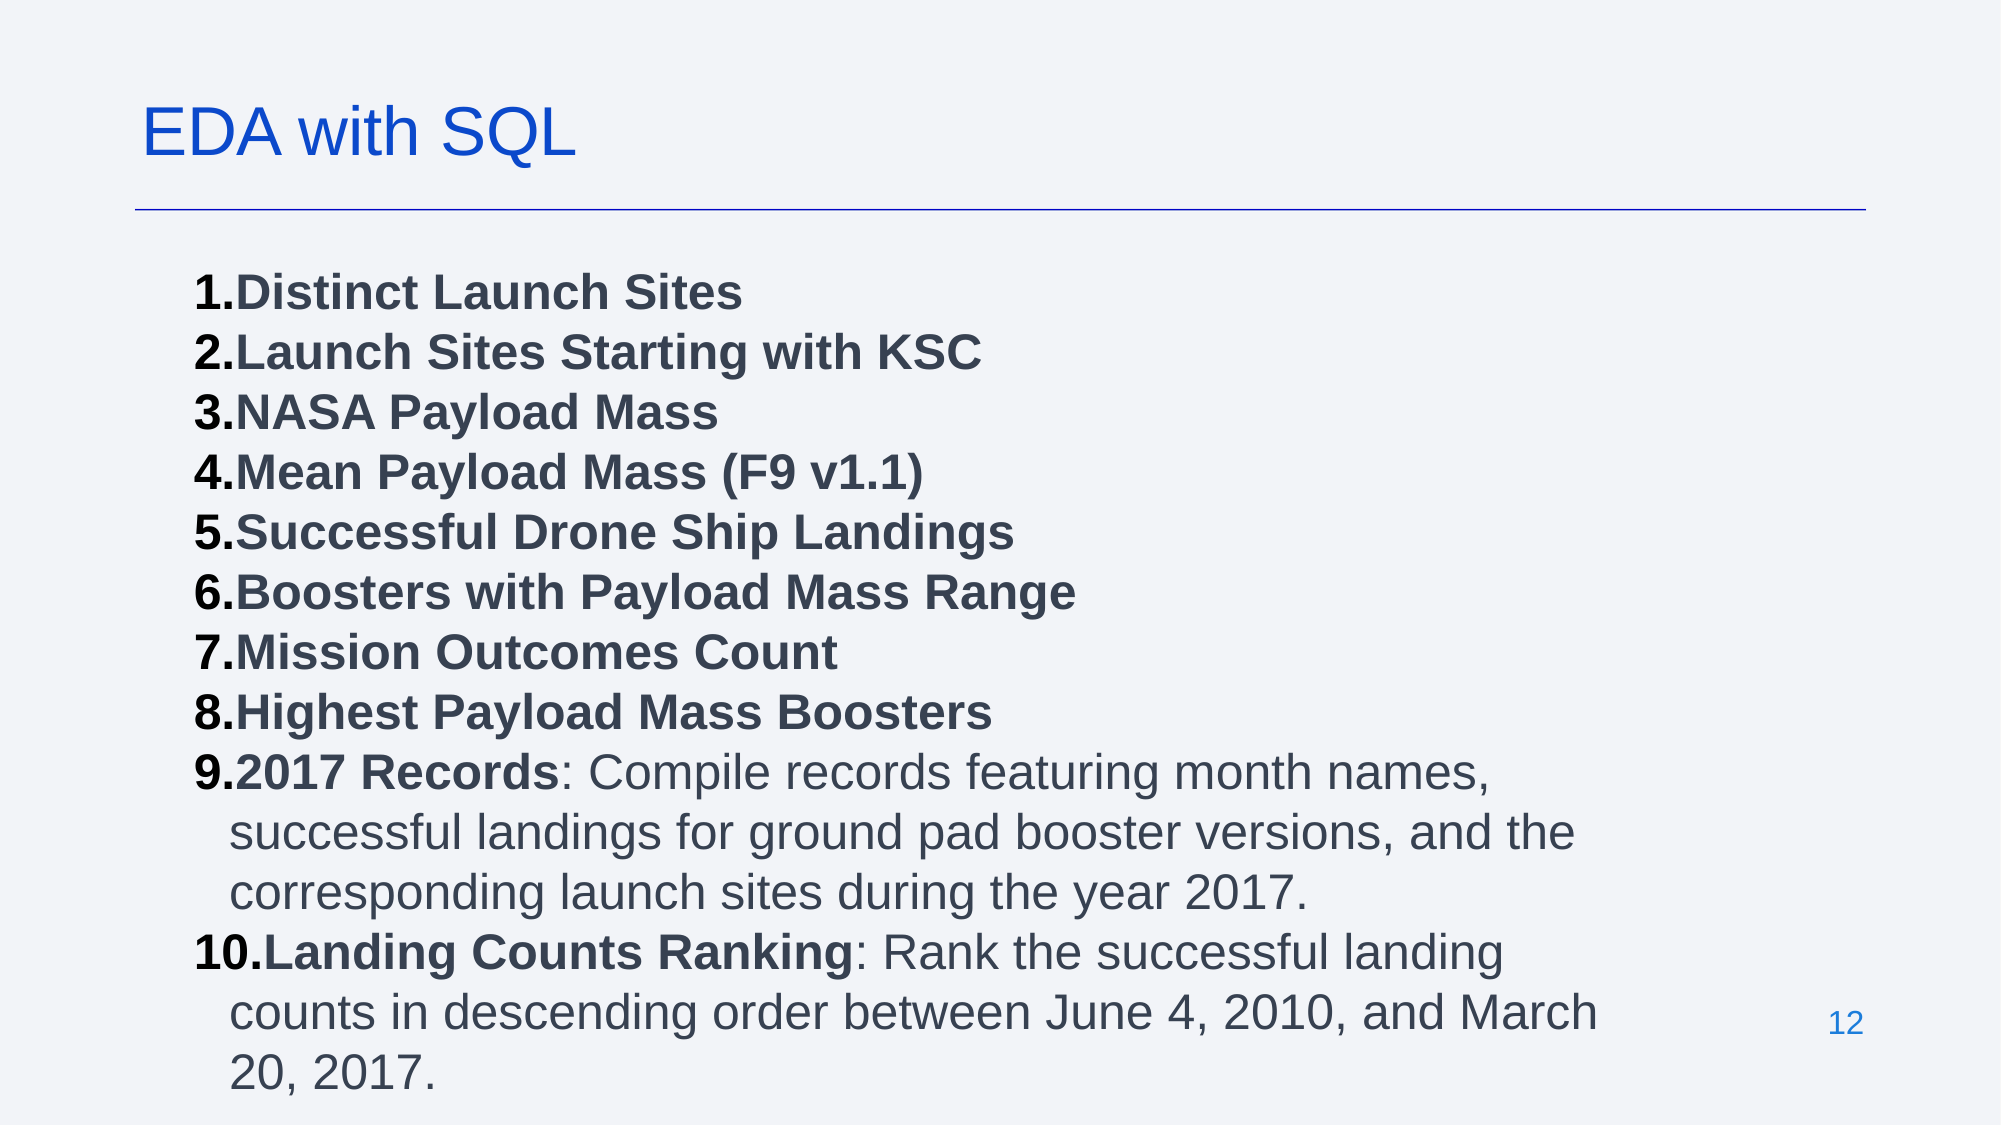

EDA with SQL
Distinct Launch Sites
Launch Sites Starting with KSC
NASA Payload Mass
Mean Payload Mass (F9 v1.1)
Successful Drone Ship Landings
Boosters with Payload Mass Range
Mission Outcomes Count
Highest Payload Mass Boosters
2017 Records: Compile records featuring month names, successful landings for ground pad booster versions, and the corresponding launch sites during the year 2017.
Landing Counts Ranking: Rank the successful landing counts in descending order between June 4, 2010, and March 20, 2017.

12